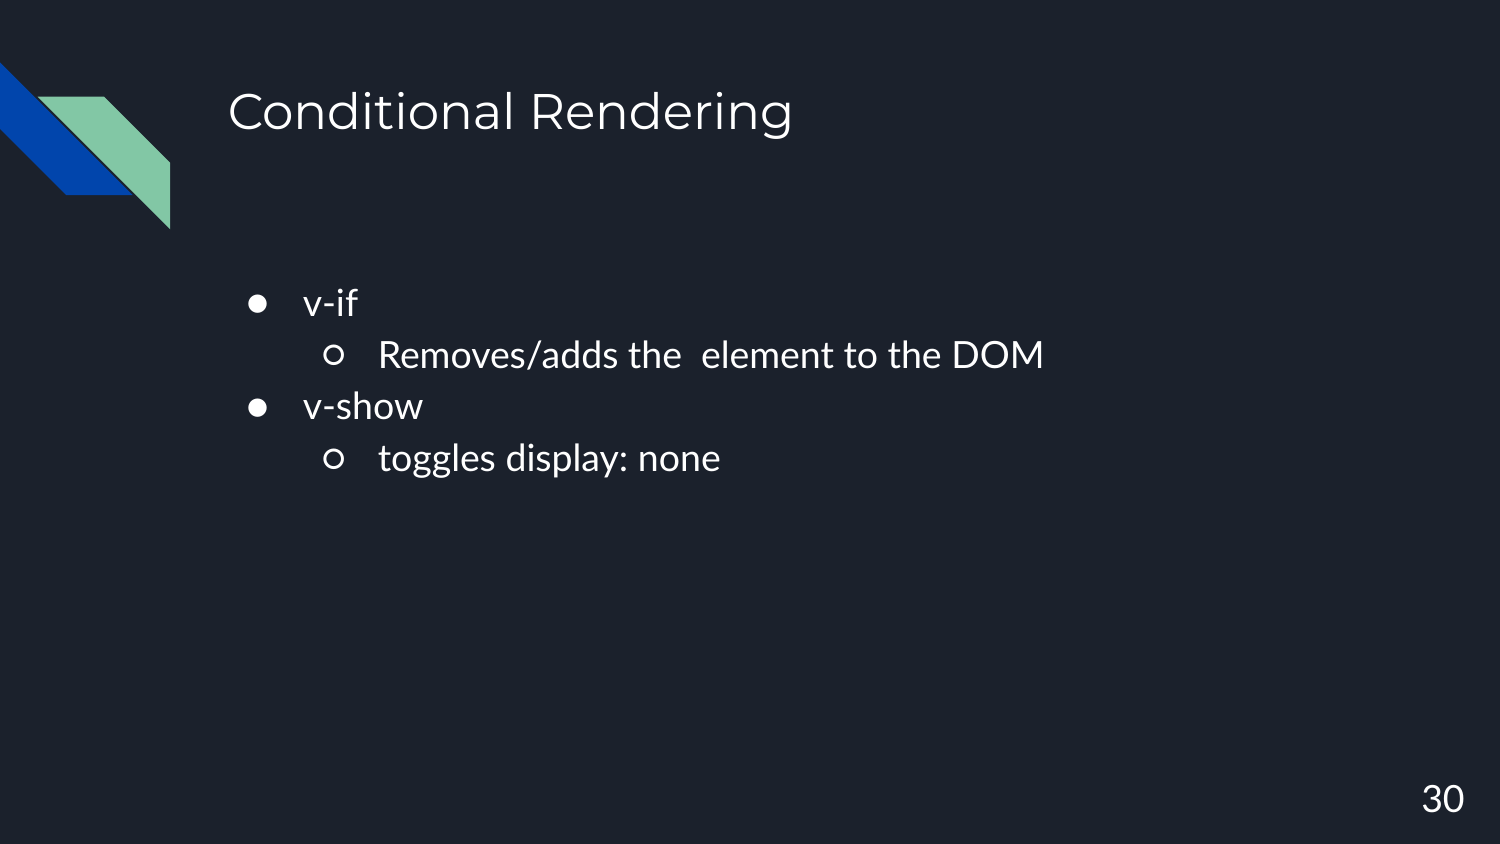

# Conditional Rendering
v-if
Removes/adds the  element to the DOM
v-show
toggles display: none
30